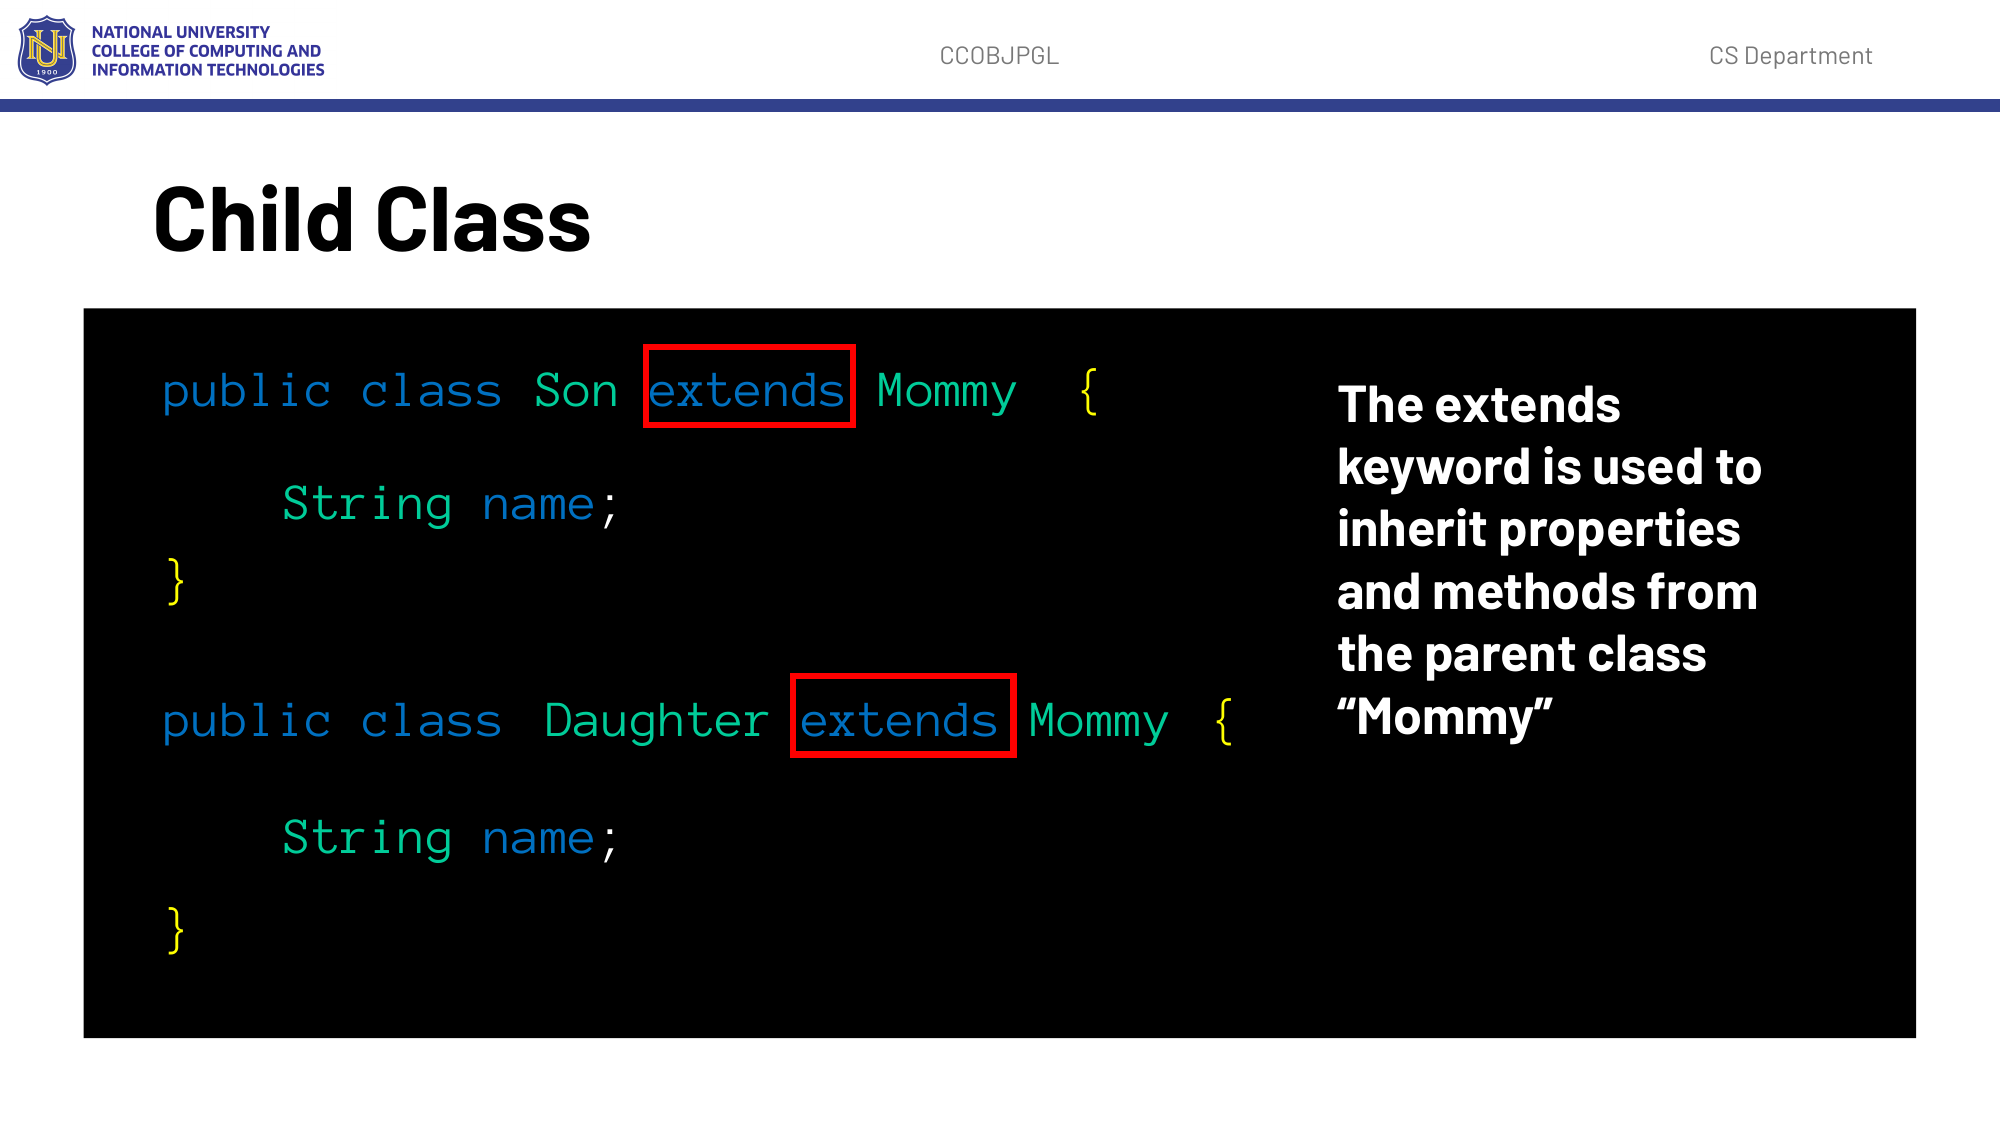

# Child Class

{
public class
Son extends Mommy
The extends keyword is used to inherit properties and methods from the parent class “Mommy”
String name;

}

public class
Daughter extends Mommy
{
String name;

}